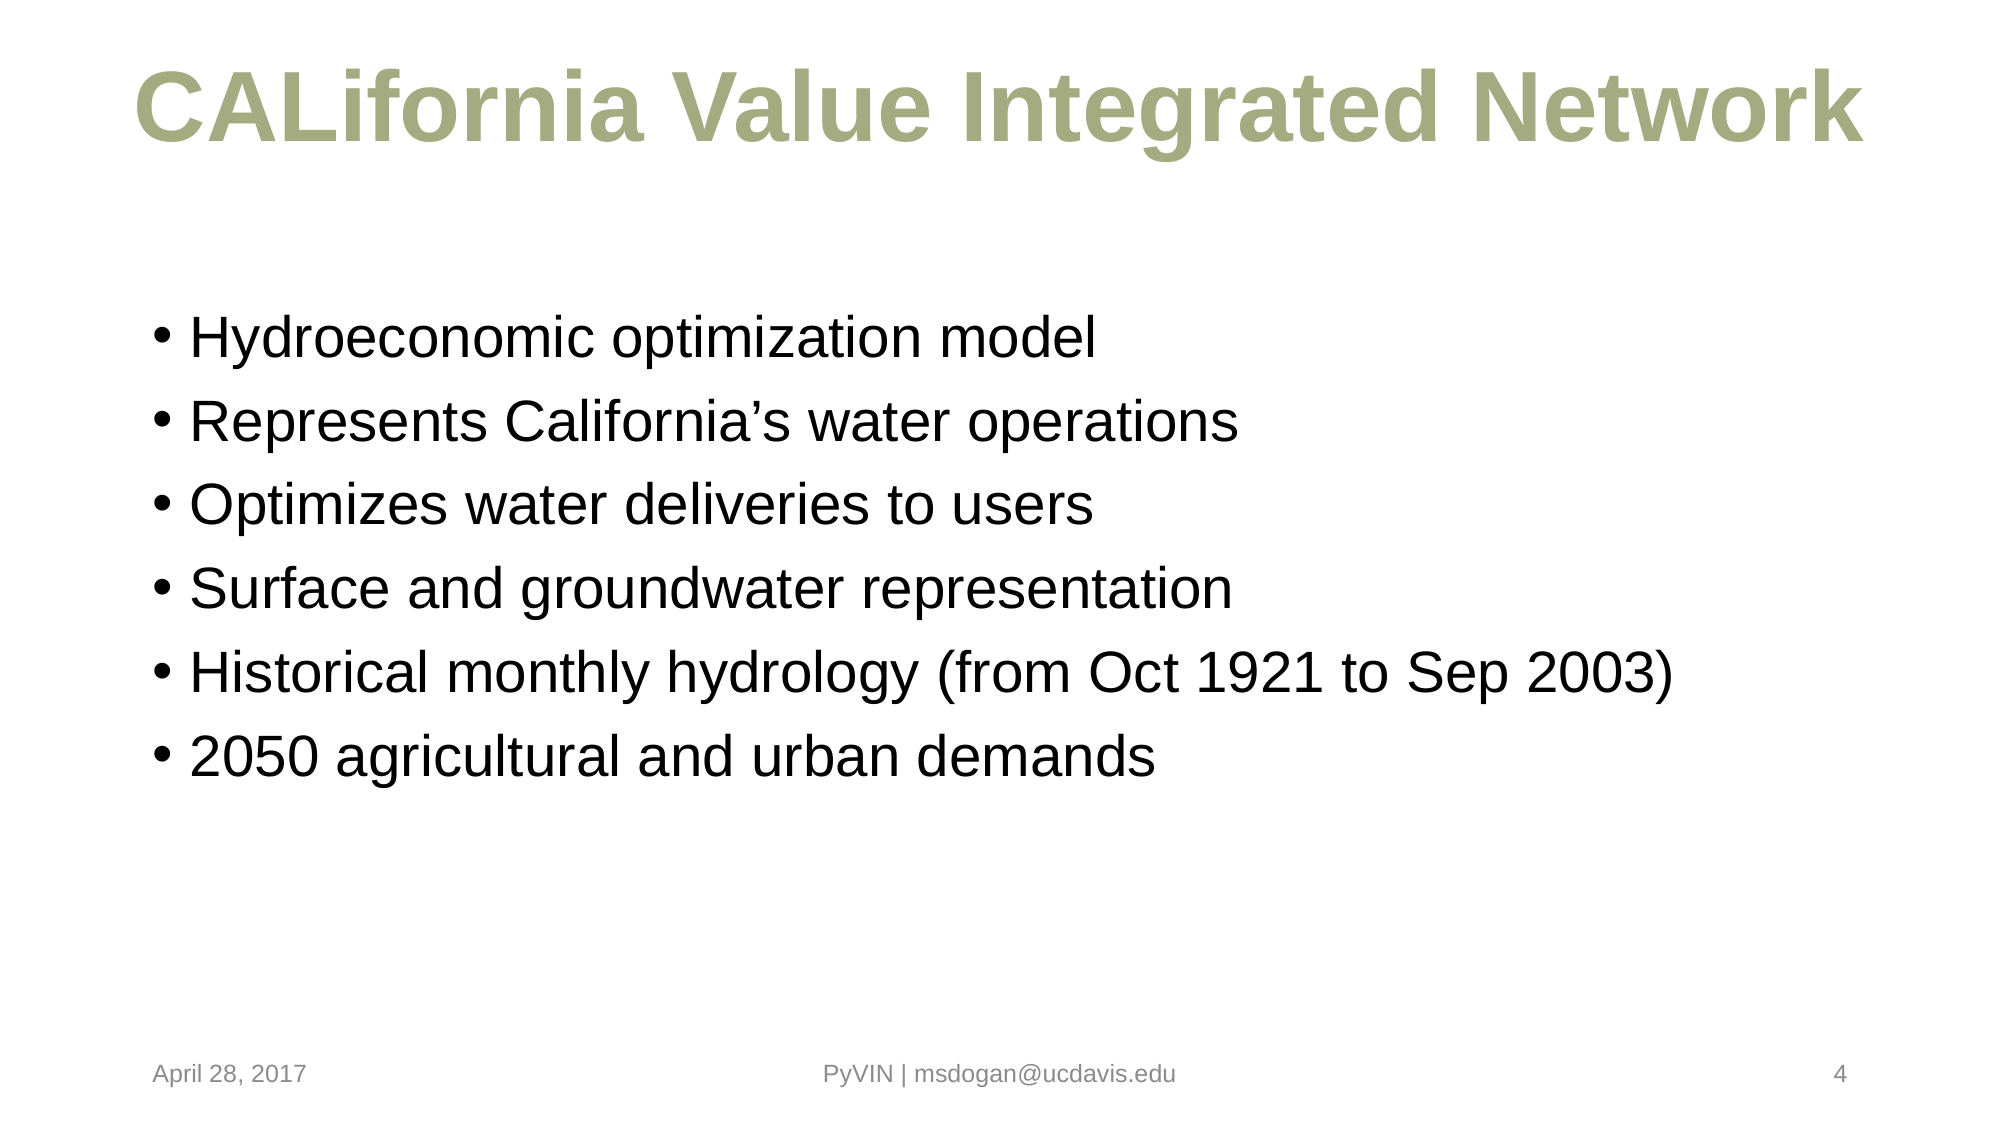

# CALifornia Value Integrated Network
Hydroeconomic optimization model
Represents California’s water operations
Optimizes water deliveries to users
Surface and groundwater representation
Historical monthly hydrology (from Oct 1921 to Sep 2003)
2050 agricultural and urban demands
April 28, 2017
PyVIN | msdogan@ucdavis.edu
4